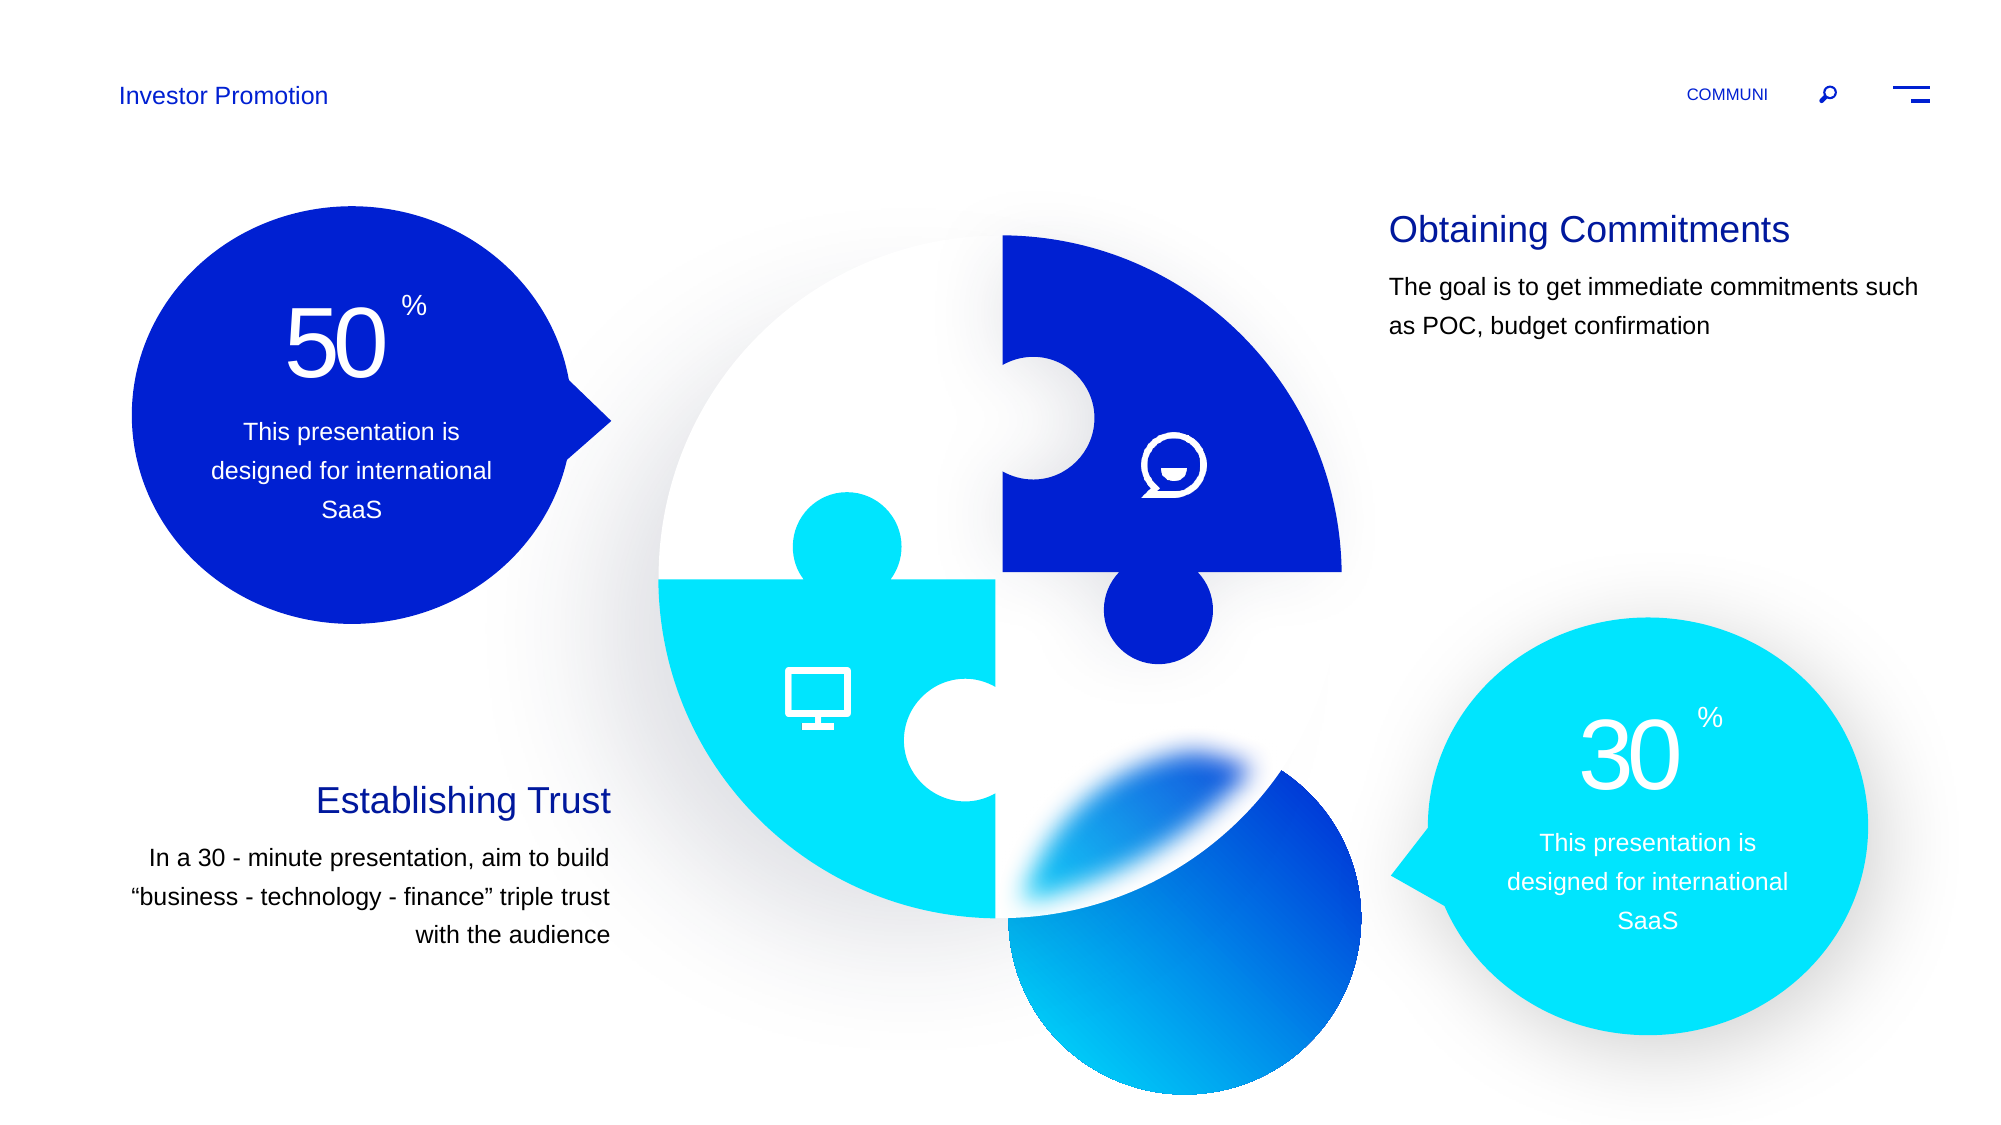

COMMUNI
Investor Promotion

Obtaining Commitments

The goal is to get immediate commitments such as POC, budget confirmation
%
50
This presentation is designed for international SaaS

%
30

Establishing Trust
This presentation is designed for international SaaS
In a 30 - minute presentation, aim to build “business - technology - finance” triple trust with the audience